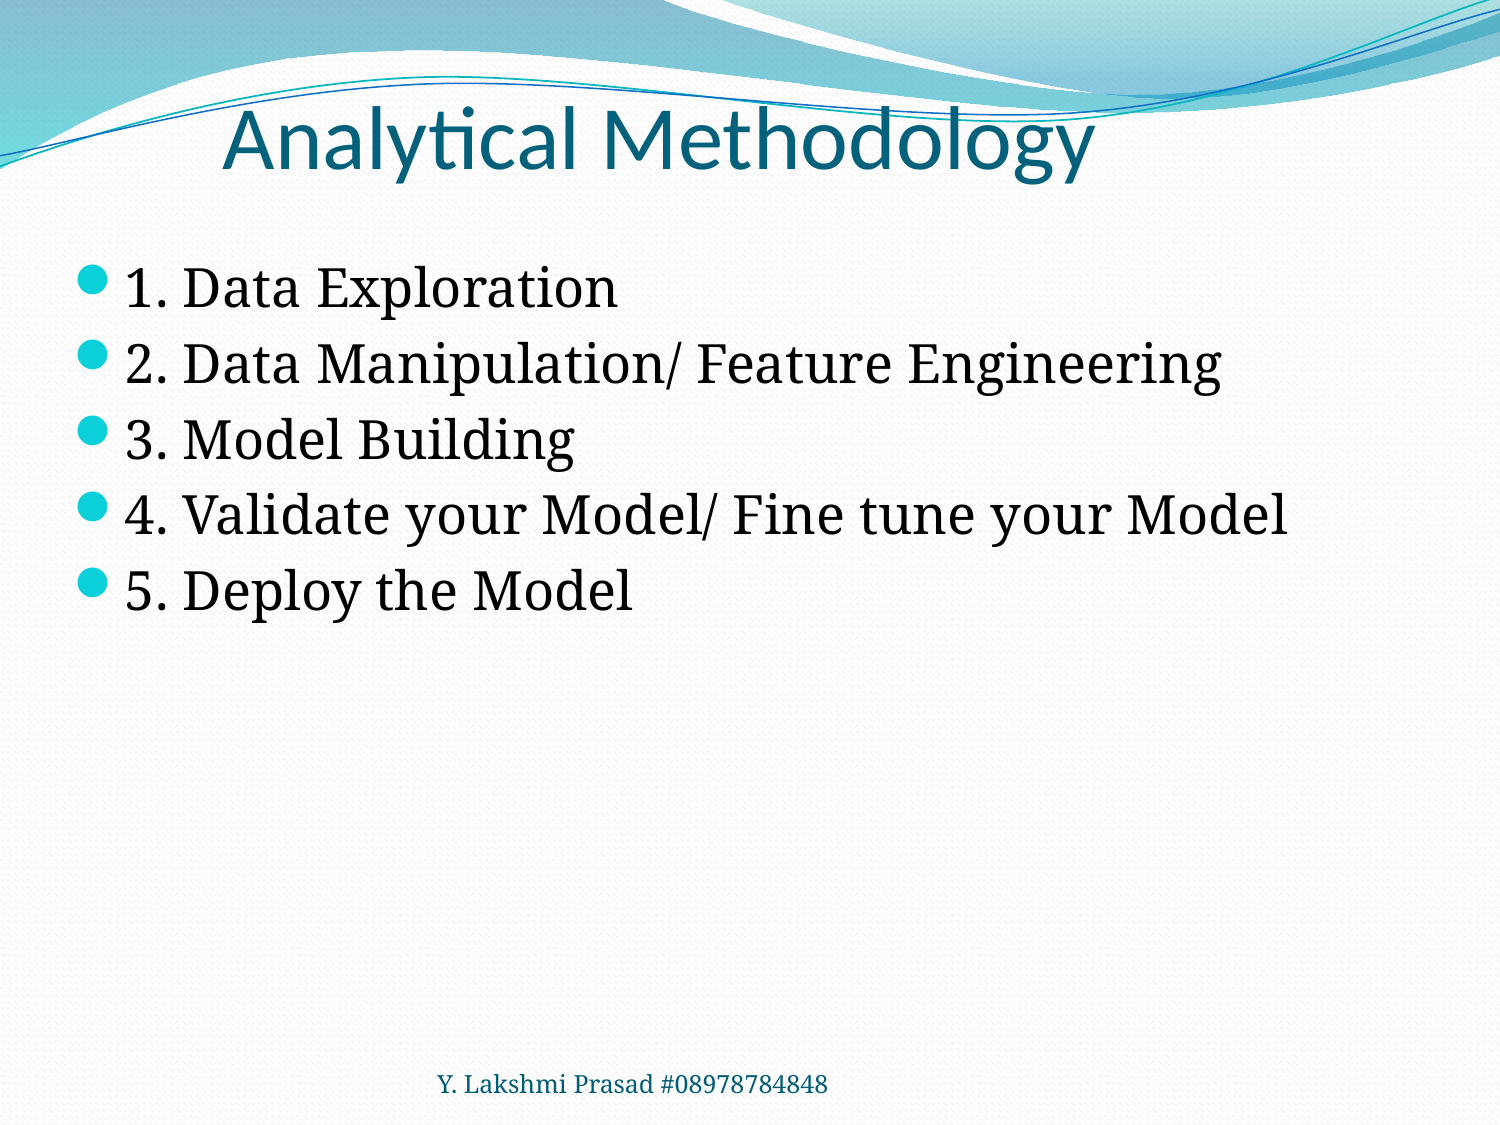

# Analytical Methodology
1. Data Exploration
2. Data Manipulation/ Feature Engineering
3. Model Building
4. Validate your Model/ Fine tune your Model
5. Deploy the Model
Y. Lakshmi Prasad #08978784848